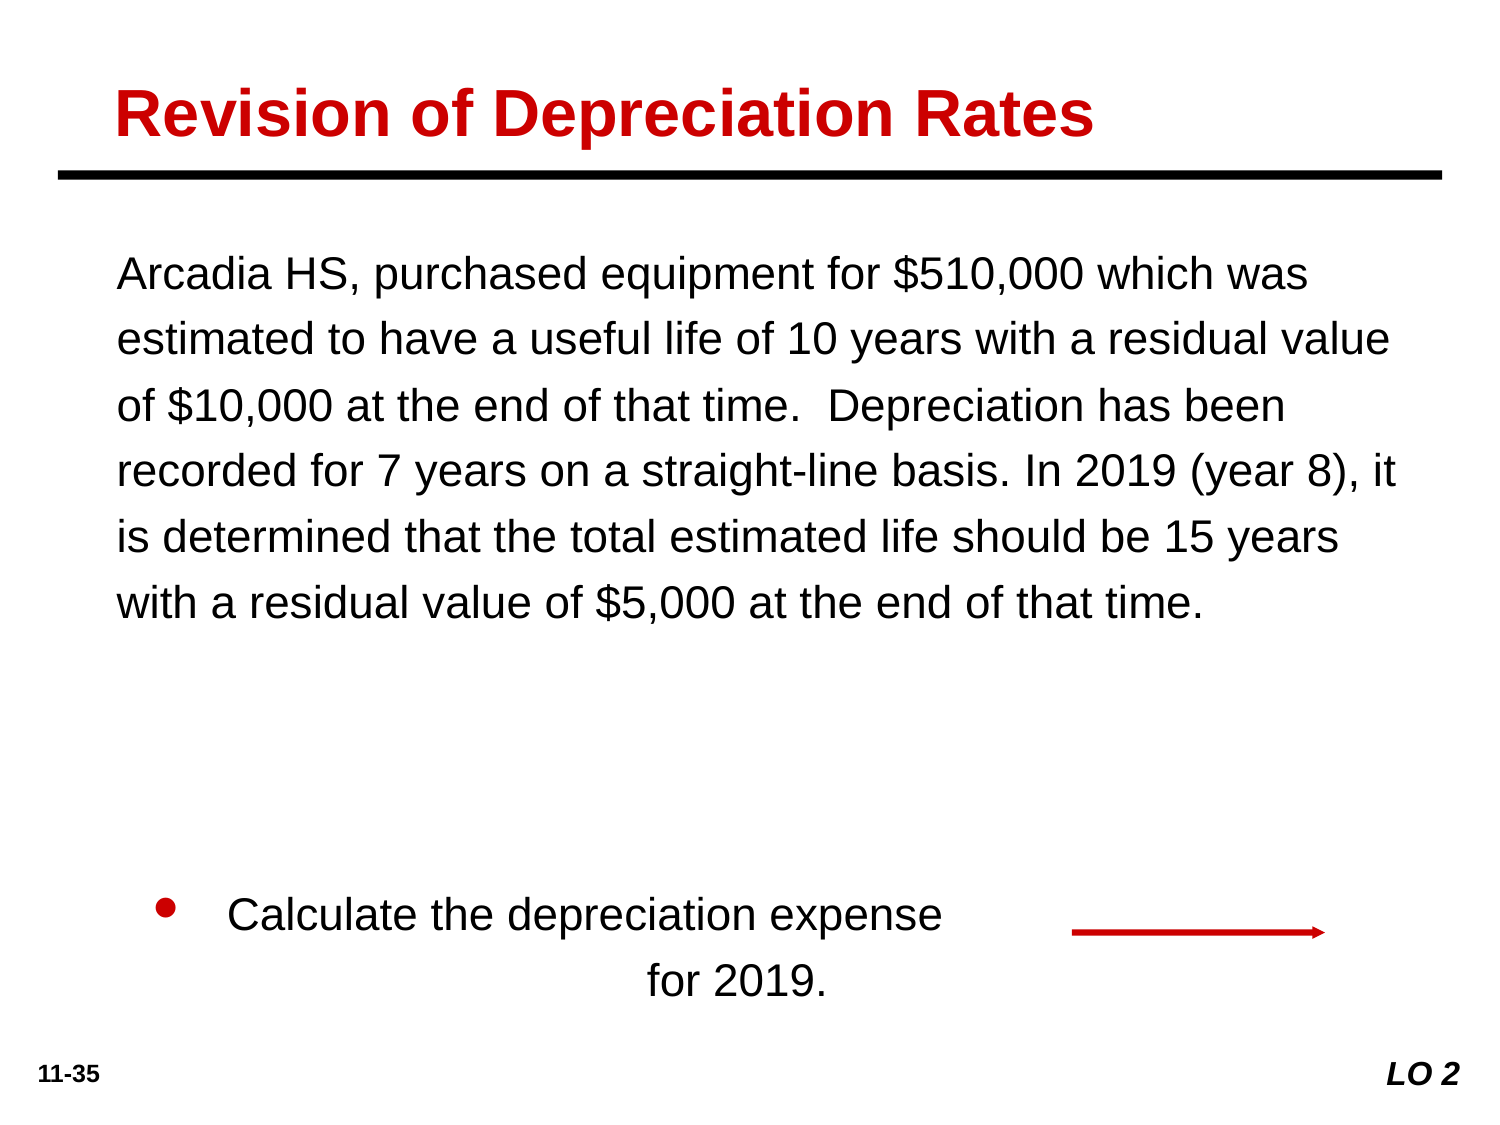

Revision of Depreciation Rates

Arcadia HS, purchased equipment for $510,000 which was estimated to have a useful life of 10 years with a residual value of $10,000 at the end of that time.  Depreciation has been recorded for 7 years on a straight-line basis. In 2019 (year 8), it is determined that the total estimated life should be 15 years with a residual value of $5,000 at the end of that time.
Questions:
What is the journal entry to correct the prior years’ depreciation?
Calculate the depreciation expense                                   for 2019.
No Entry
Required

LO 2